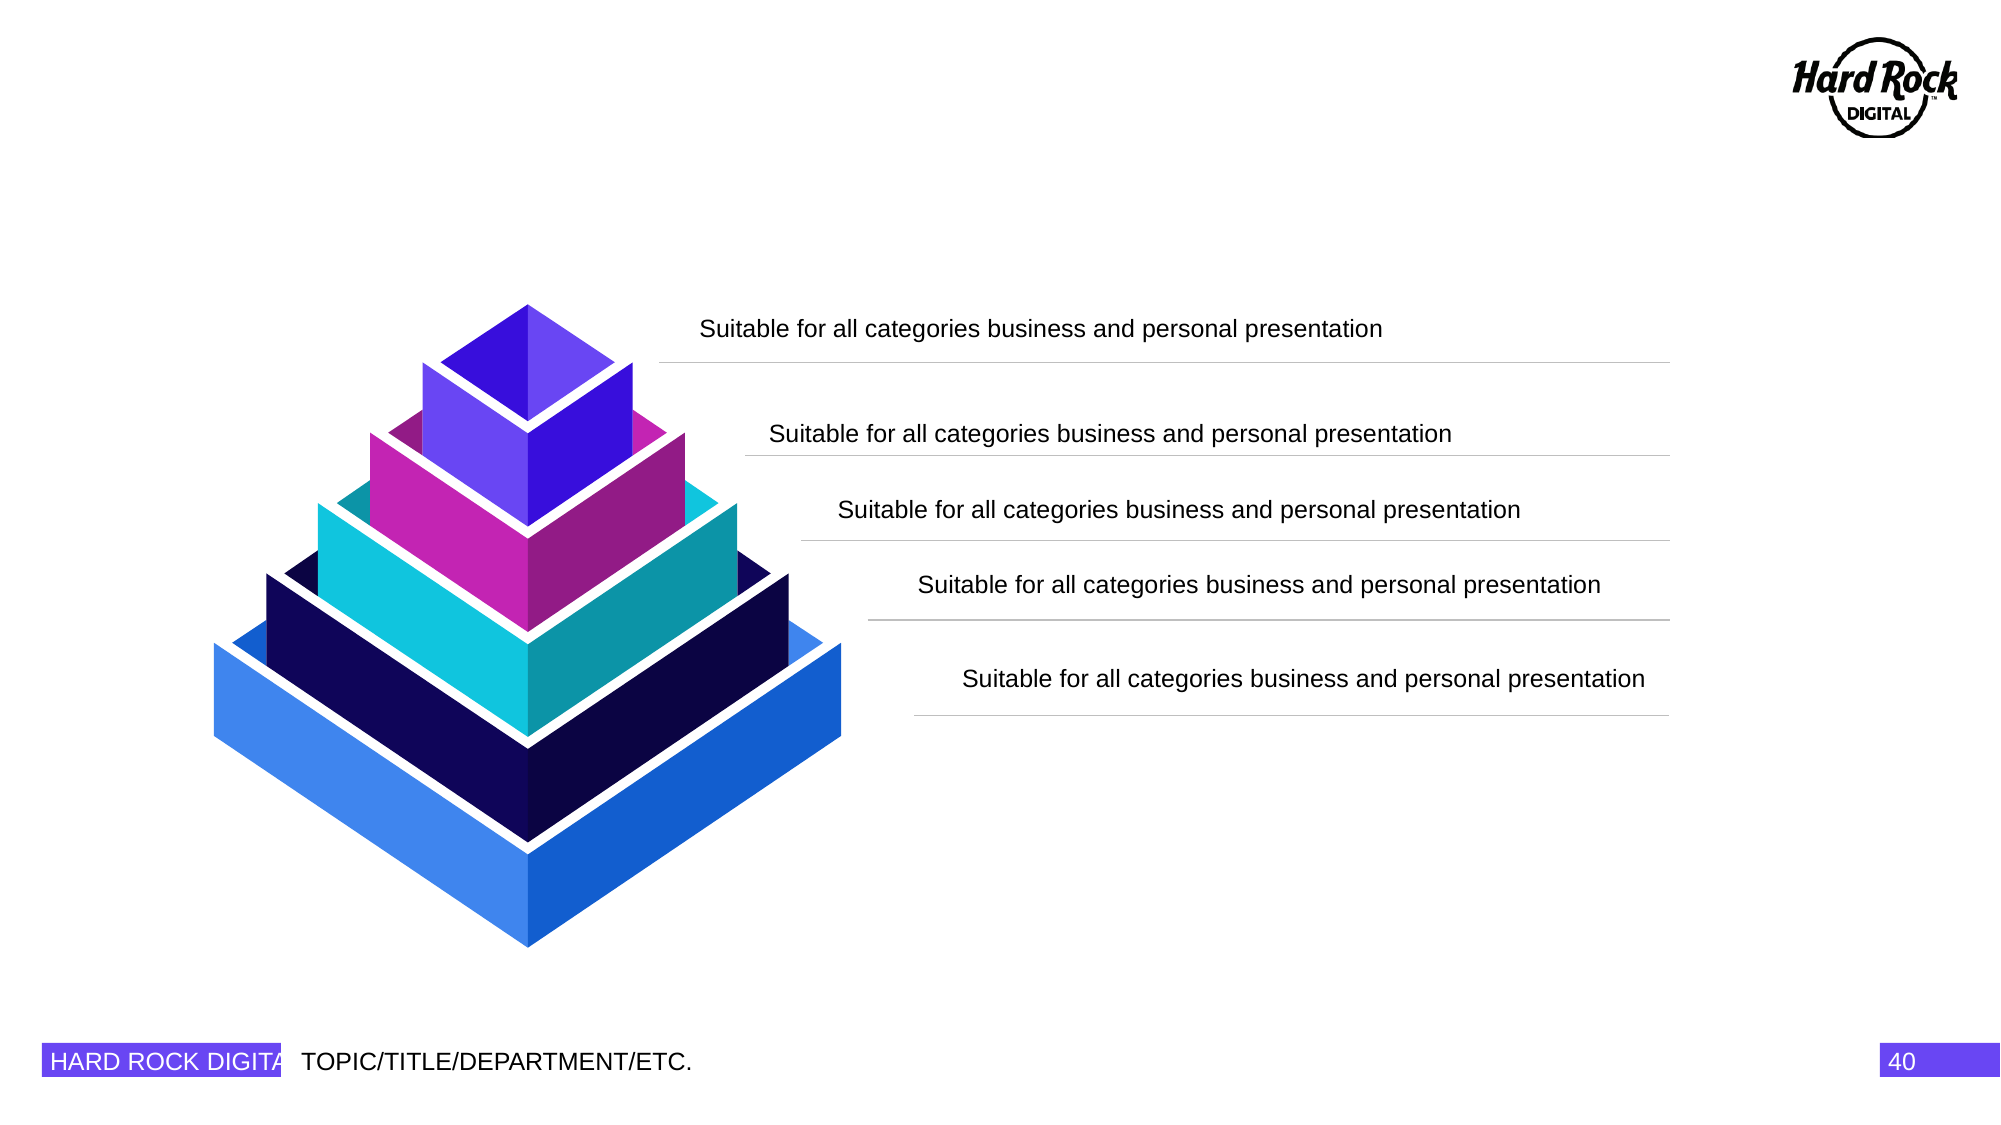

#

Suitable for all categories business and personal presentation
Suitable for all categories business and personal presentation
Suitable for all categories business and personal presentation
Suitable for all categories business and personal presentation
Suitable for all categories business and personal presentation
HARD ROCK DIGITAL
40